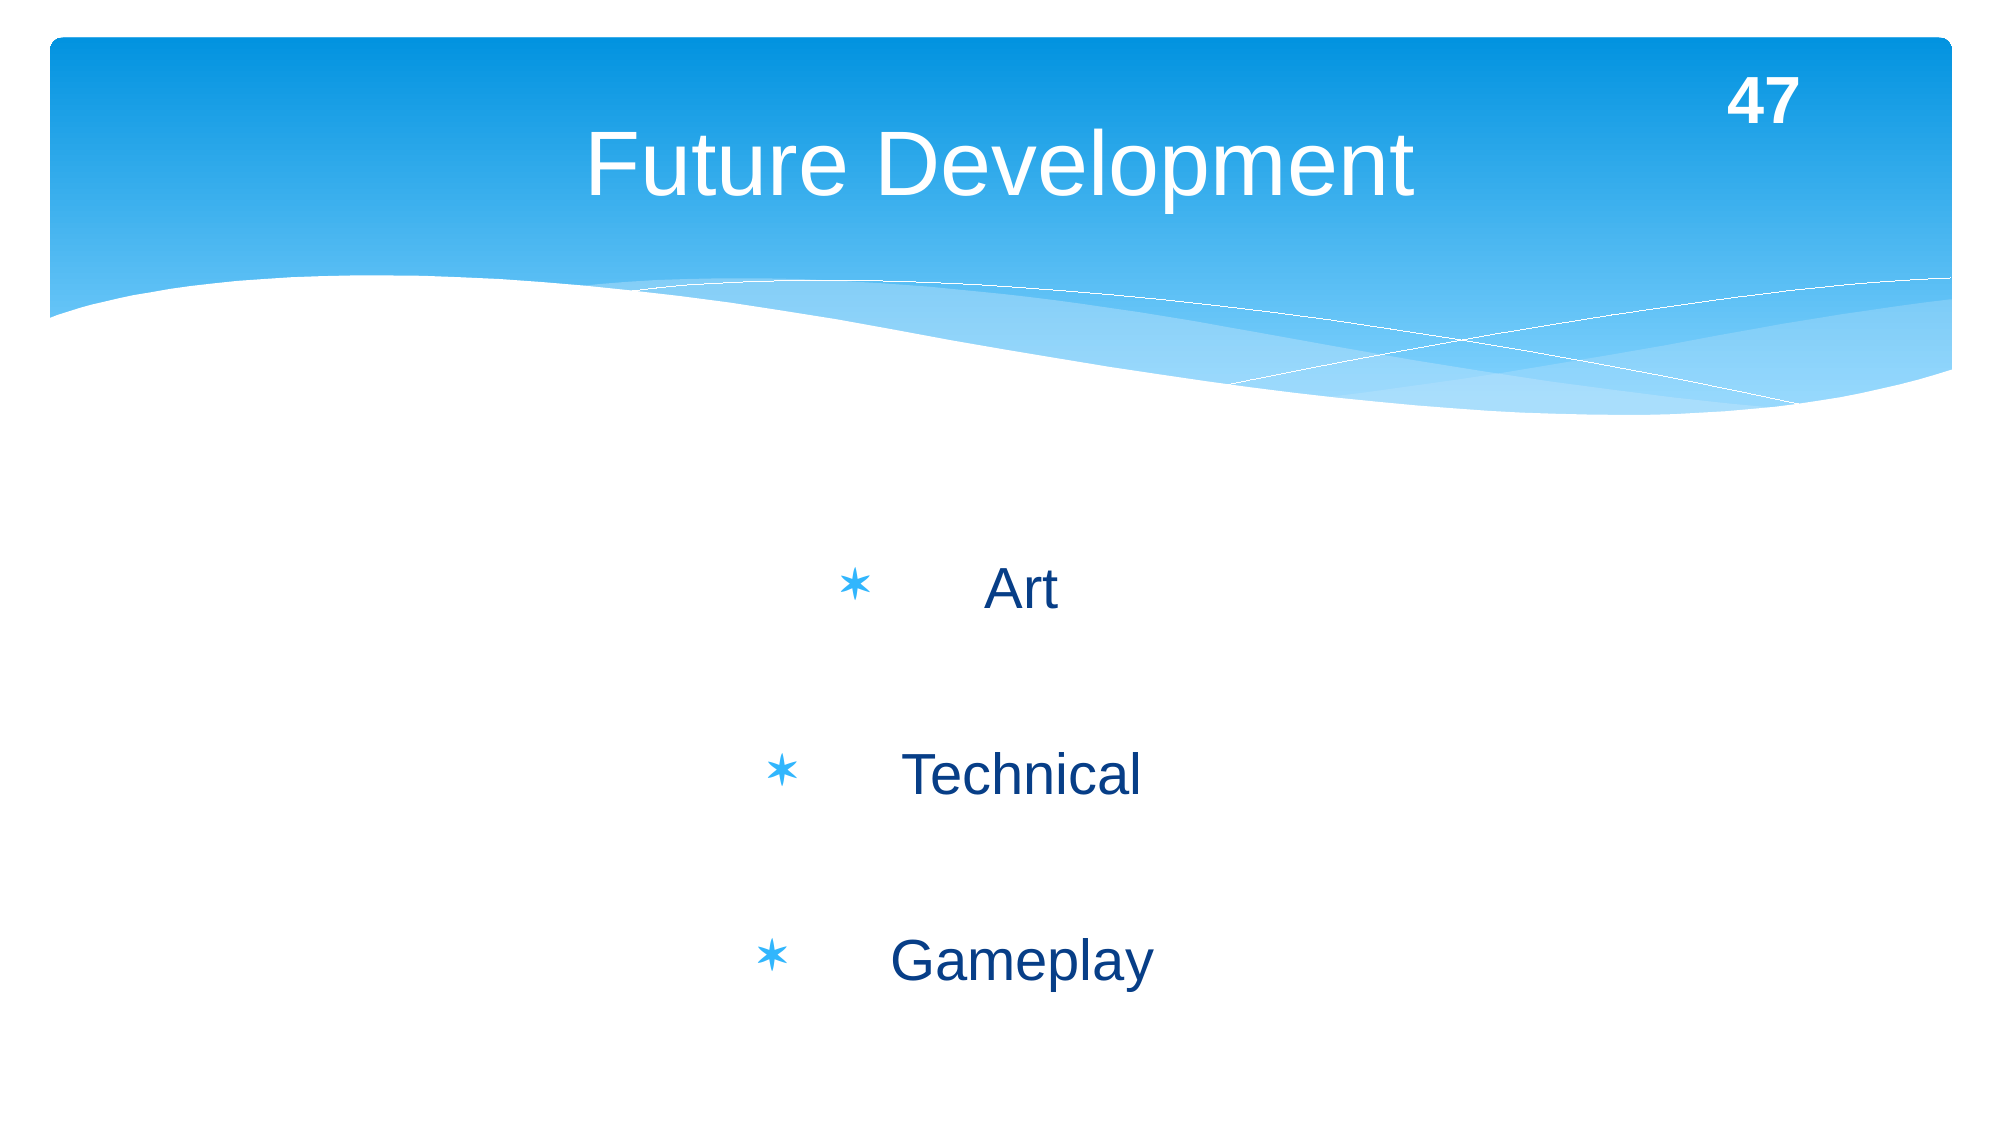

# Future Development
47
Art
Technical
Gameplay